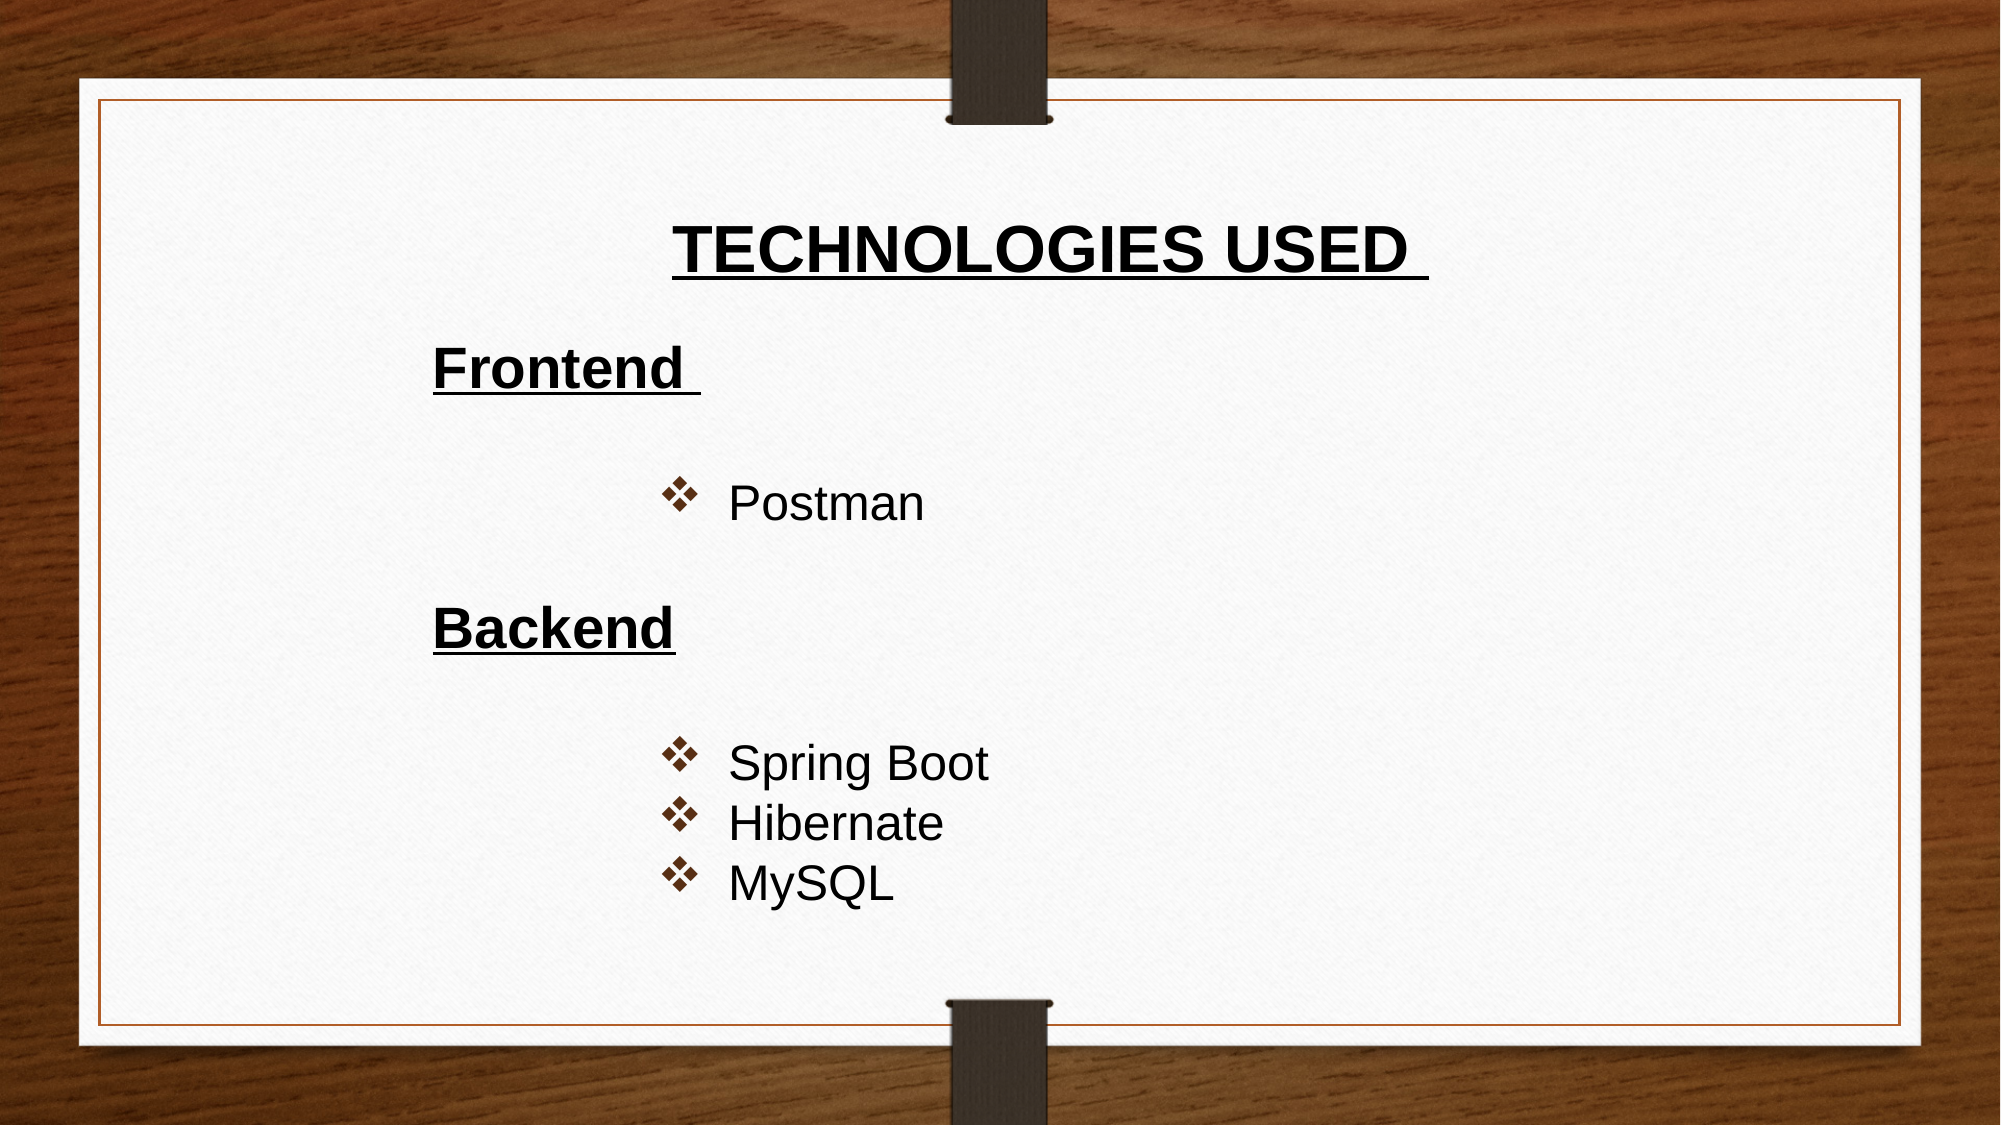

TECHNOLOGIES USED
Frontend

 Postman

Backend

 Spring Boot
 Hibernate
 MySQL